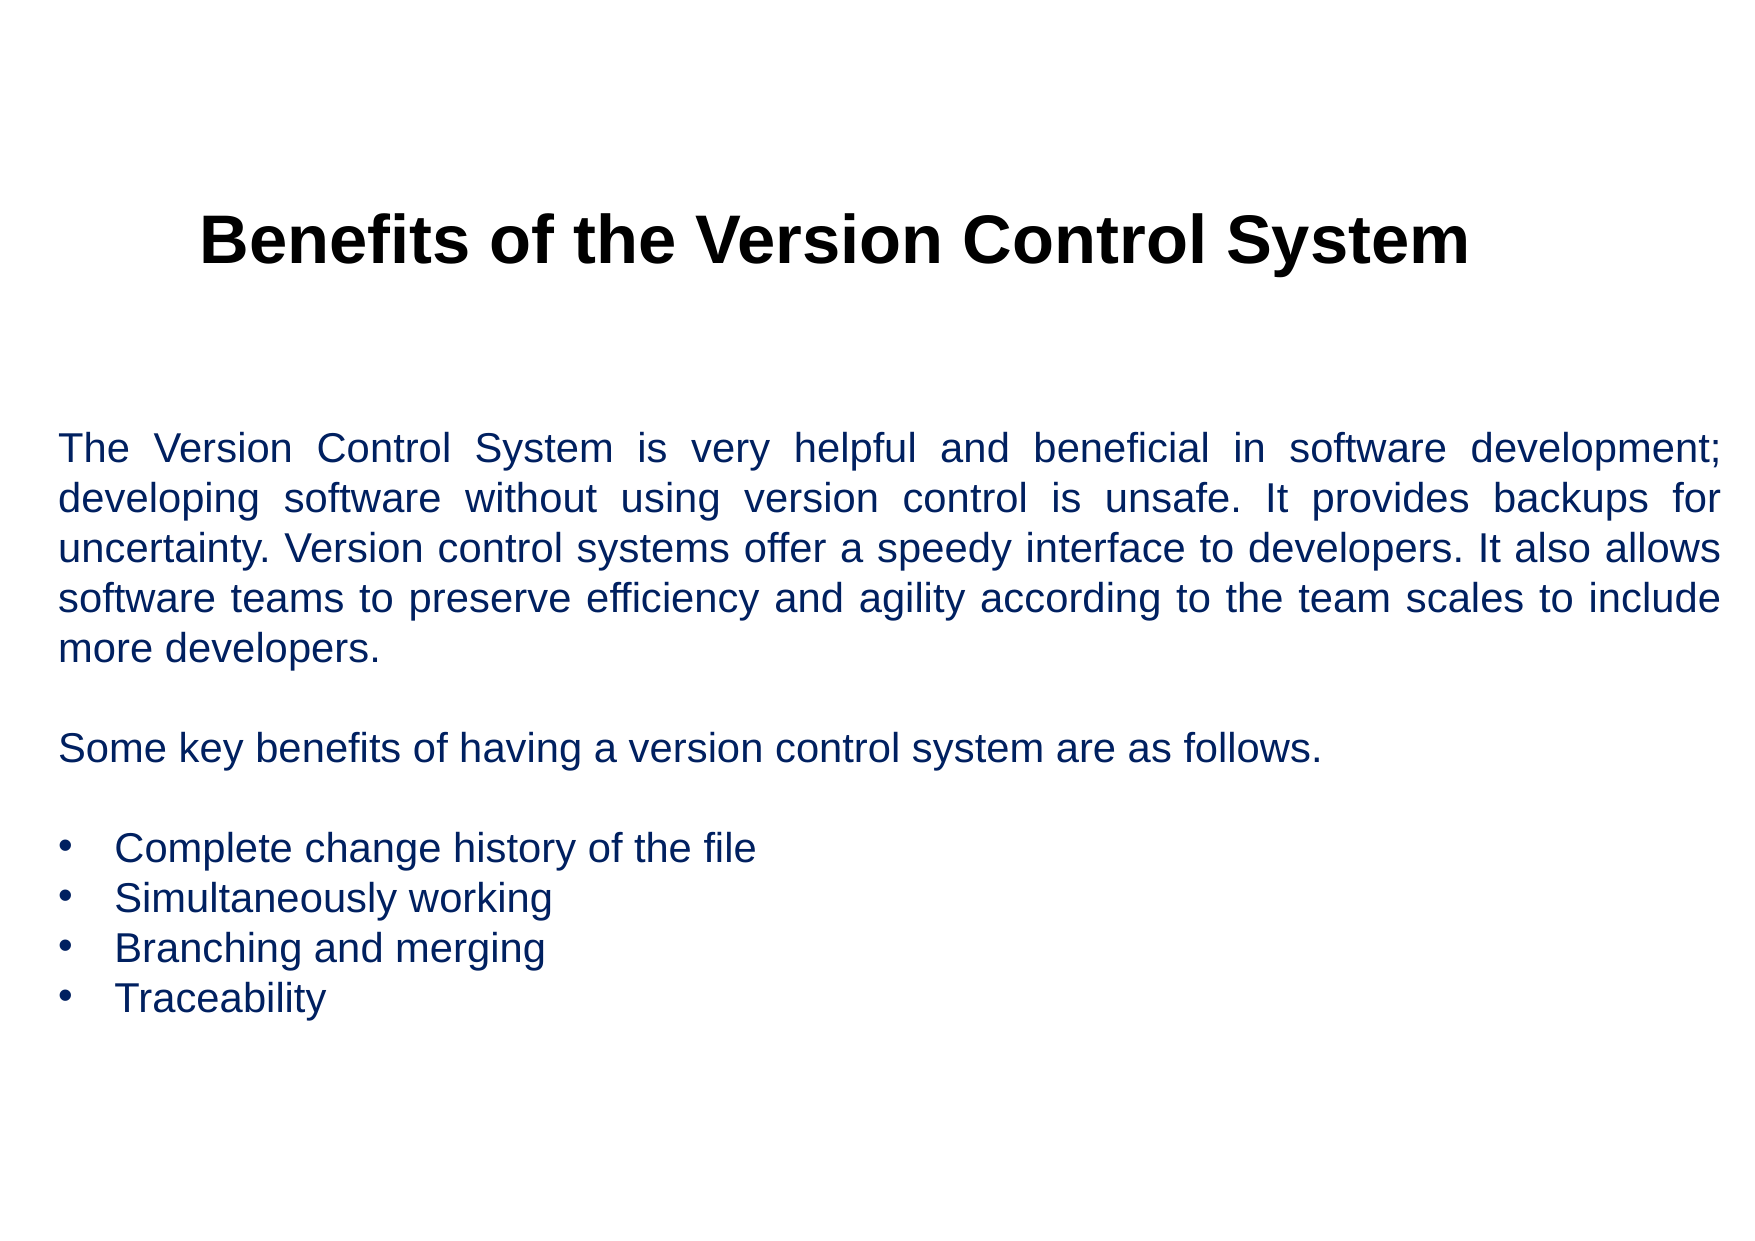

# Benefits of the Version Control System
The Version Control System is very helpful and beneficial in software development; developing software without using version control is unsafe. It provides backups for uncertainty. Version control systems offer a speedy interface to developers. It also allows software teams to preserve efficiency and agility according to the team scales to include more developers.

Some key benefits of having a version control system are as follows.

Complete change history of the file
Simultaneously working
Branching and merging
Traceability